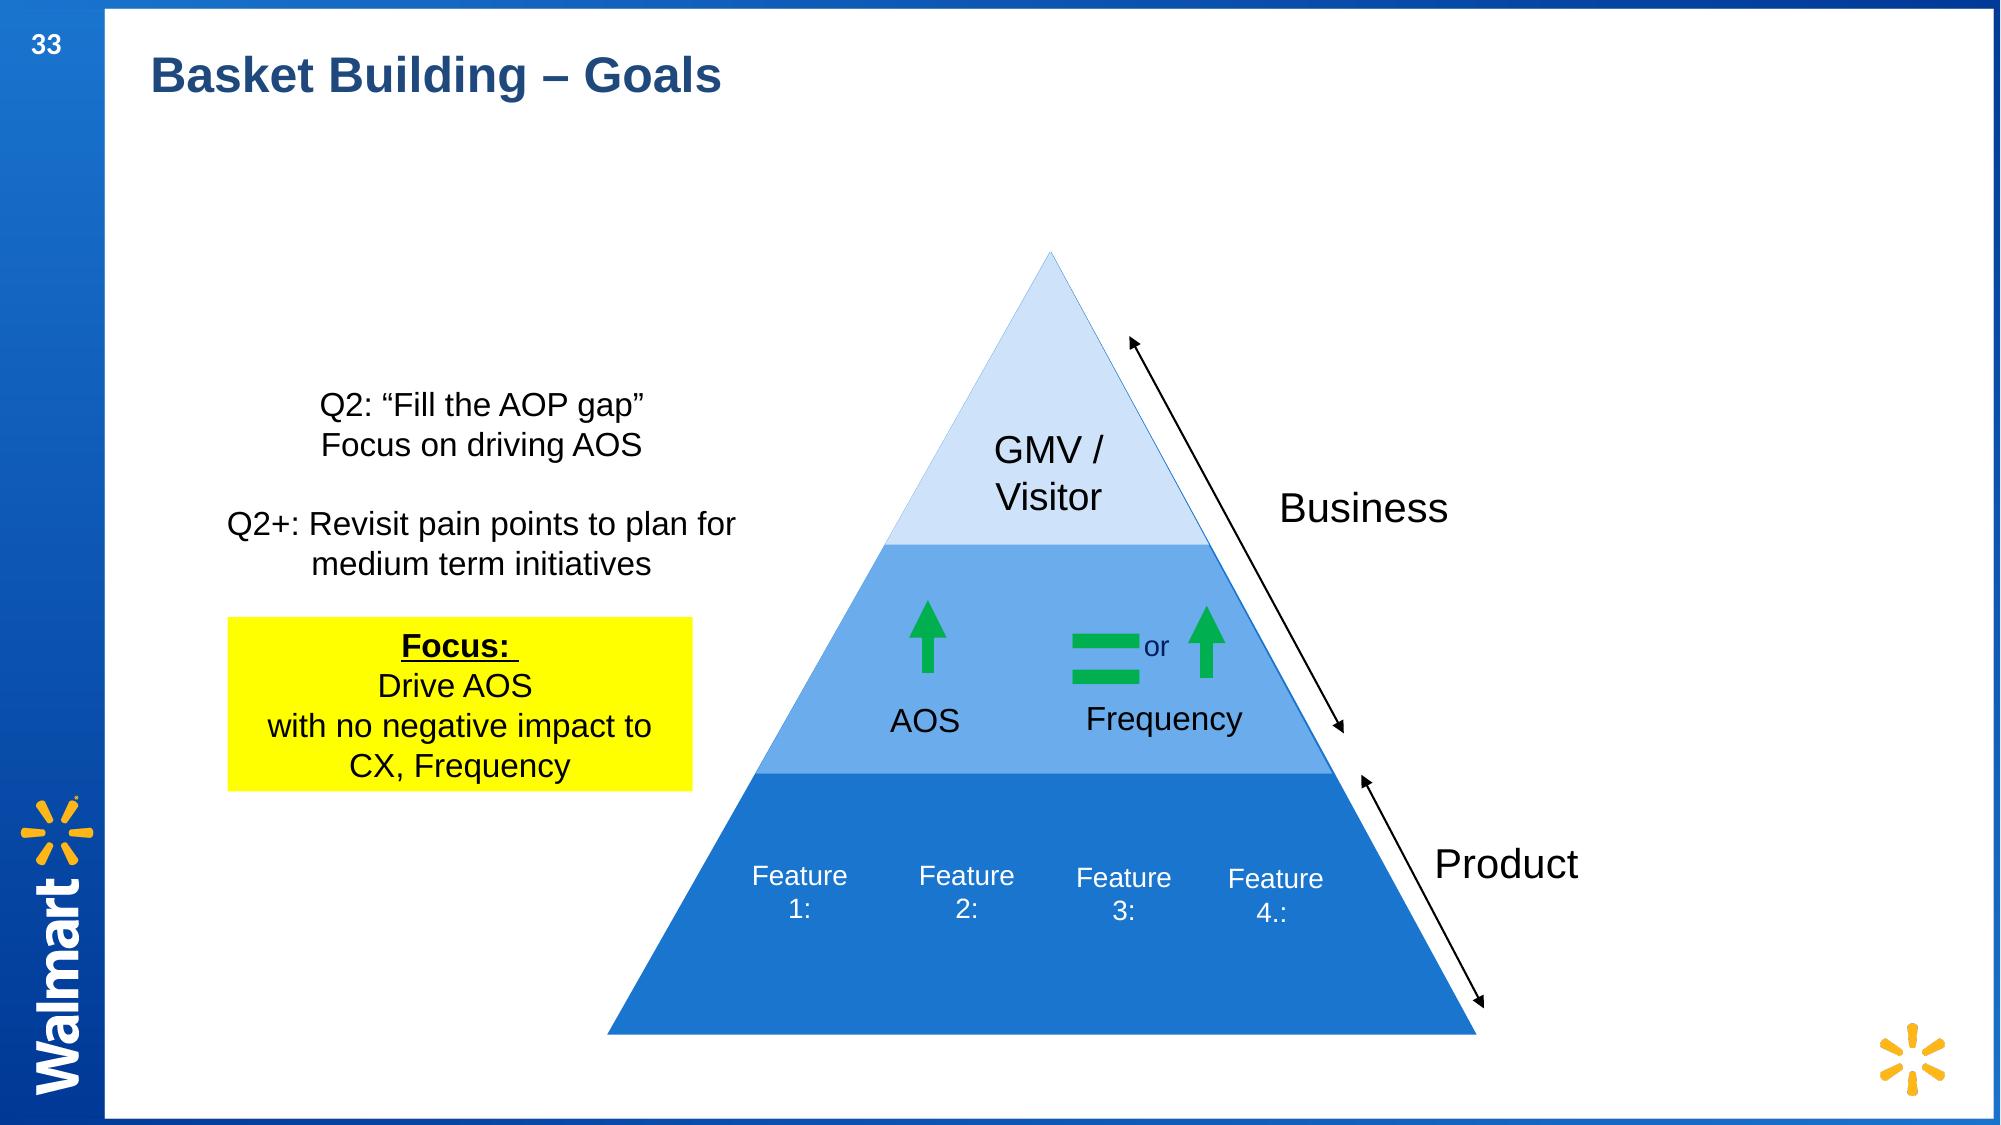

Basket Building – Goals
GMV / Visitor

Q2: “Fill the AOP gap”
Focus on driving AOS

Q2+: Revisit pain points to plan for medium term initiatives

Loyalty
Business
=
Focus:
Drive AOS
with no negative impact to CX, Frequency
or
Frequency
AOS
Product
Feature 1:

Feature 2:

Feature 3:

Feature 4.: